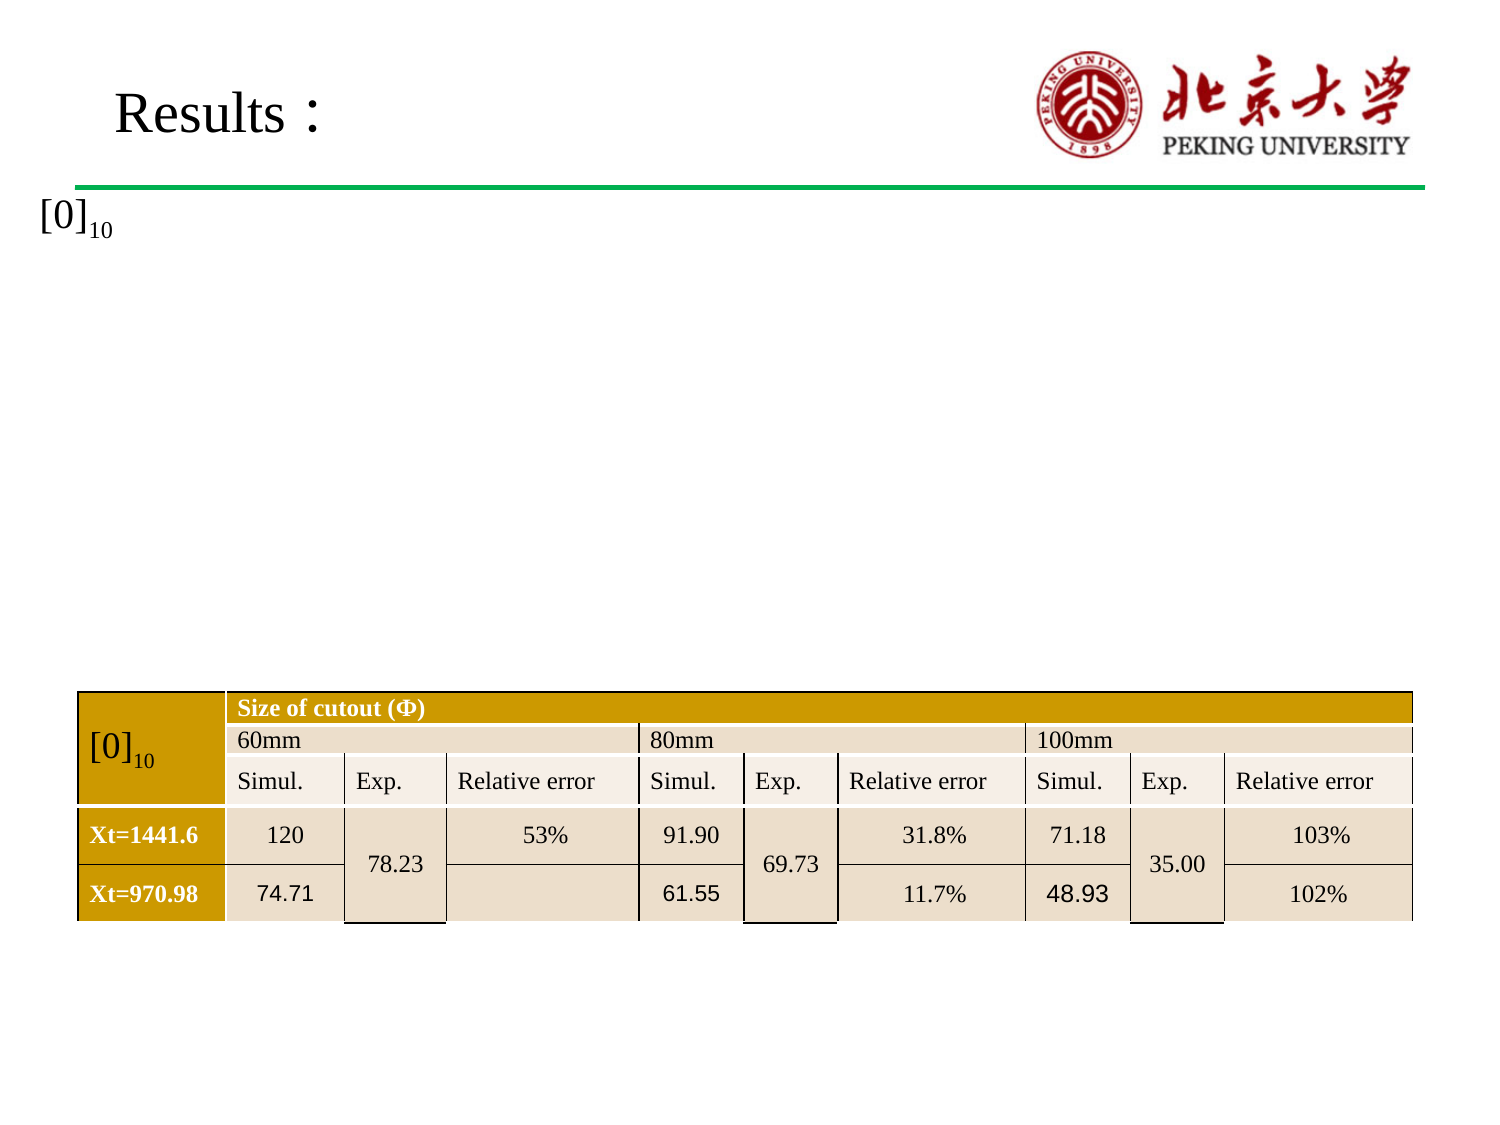

Results：
[0]10
| [0]10 | Size of cutout (Ф) |  |  |  |  |  |  |  |  |
| --- | --- | --- | --- | --- | --- | --- | --- | --- | --- |
|  | 60mm |  |  | 80mm |  |  | 100mm |  |  |
|  | Simul. | Exp. | Relative error | Simul. | Exp. | Relative error | Simul. | Exp. | Relative error |
| Xt=1441.6 | 120 | 78.23 | 53% | 91.90 | 69.73 | 31.8% | 71.18 | 35.00 | 103% |
| Xt=970.98 | 74.71 |  |  | 61.55 |  | 11.7% | 48.93 |  | 102% |
20